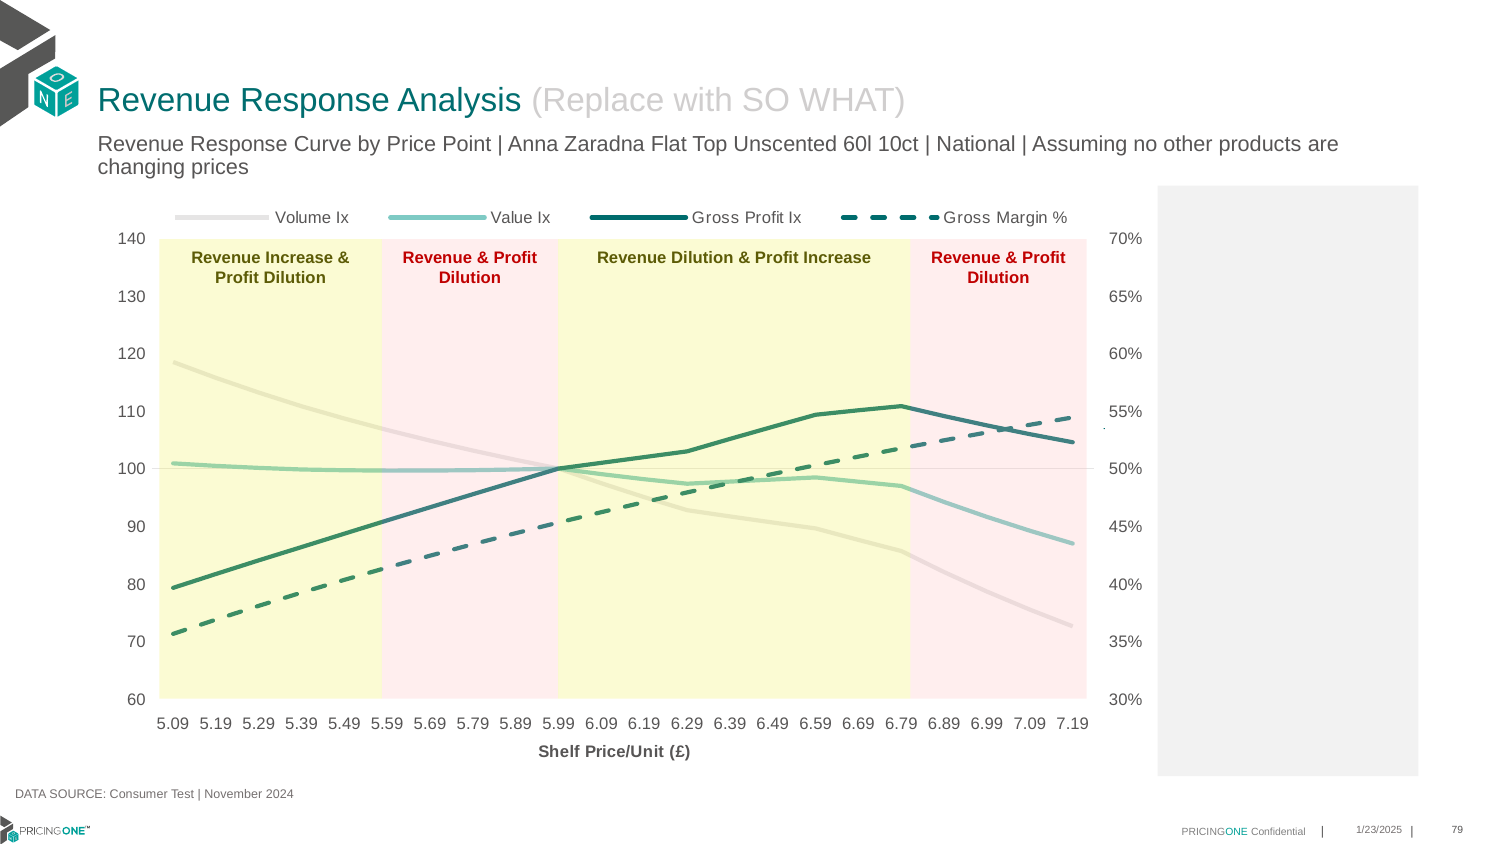

# Revenue Response Analysis (Replace with SO WHAT)

Revenue Response Curve by Price Point | Anna Zaradna Flat Top Unscented 60l 10ct | National | Assuming no other products are changing prices

### Chart:

| Category | Volume Ix | Value Ix | Gross Profit Ix | Gross Margin % |
|---|---|---|---|---|
| 5.09 | 118.49742302025695 | 100.89890311442862 | 79.27617853735794 | 0.3564530562518393 |
| 5.19 | 115.74082723127268 | 100.45998718290619 | 81.68909467541971 | 0.3688528046862935 |
| 5.29 | 113.1882446423425 | 100.1109121933188 | 84.05052327471847 | 0.38078375355800803 |
| 5.39 | 110.81189210032692 | 99.83664752831574 | 86.36133694994754 | 0.3922719956070247 |
| 5.49 | 108.67481869017148 | 99.70512718811784 | 88.69247293276948 | 0.4033417224629988 |
| 5.59 | 106.68928641035409 | 99.64465334858103 | 90.99558985064019 | 0.414015394690852 |
| 5.69 | 104.84145340473259 | 99.64953216762653 | 93.27511254372719 | 0.4243138939054239 |
| 5.79 | 103.11843787511637 | 99.71409080860218 | 95.5343126083685 | 0.434256659122947 |
| 5.89 | 101.50829266757289 | 99.83273094847699 | 97.77546183230356 | 0.44386180922272706 |
| 5.99 | 100.0 | 100.0 | 100.0 | 0.45314625314221413 |
| 6.09 | 97.42171248334783 | 99.0277947958092 | 100.99886830480547 | 0.4621257892154126 |
| 6.19 | 95.01533259247927 | 98.14844133012099 | 101.99302853777736 | 0.47081519488236867 |
| 6.29 | 92.76152376898736 | 97.35009050569808 | 102.97991847543906 | 0.4792283078413137 |
| 6.39 | 91.67431012287676 | 97.72200814687709 | 105.14402411288981 | 0.48737809958088624 |
| 6.49 | 90.61813374411945 | 98.09149879783075 | 107.2647529557003 | 0.49527674211430867 |
| 6.59 | 89.59145119013266 | 98.4584094897086 | 109.34365672700379 | 0.5029356686376119 |
| 6.69 | 87.5925429525927 | 97.70589801685131 | 110.12041408855184 | 0.5103656287476627 |
| 6.79 | 85.65920757096387 | 96.96189479602539 | 110.8350288693393 | 0.5175767387808339 |
| 6.89 | 82.0018362814347 | 94.17517735811677 | 109.10542599217254 | 0.5245785277680498 |
| 6.99 | 78.62026536991638 | 91.58964103696326 | 107.48548311399007 | 0.5313799794451878 |
| 7.09 | 75.49081123706587 | 89.19082856276962 | 105.97217230137493 | 0.5379895707083022 |
| 7.19 | 72.59254857208322 | 86.96604731964283 | 104.56298538343 | 0.5444153068597862 |
Revenue Increase & Profit Dilution
Revenue & Profit Dilution
Revenue Dilution & Profit Increase
Revenue & Profit Dilution

DATA SOURCE: Consumer Test | November 2024

1/23/2025
79